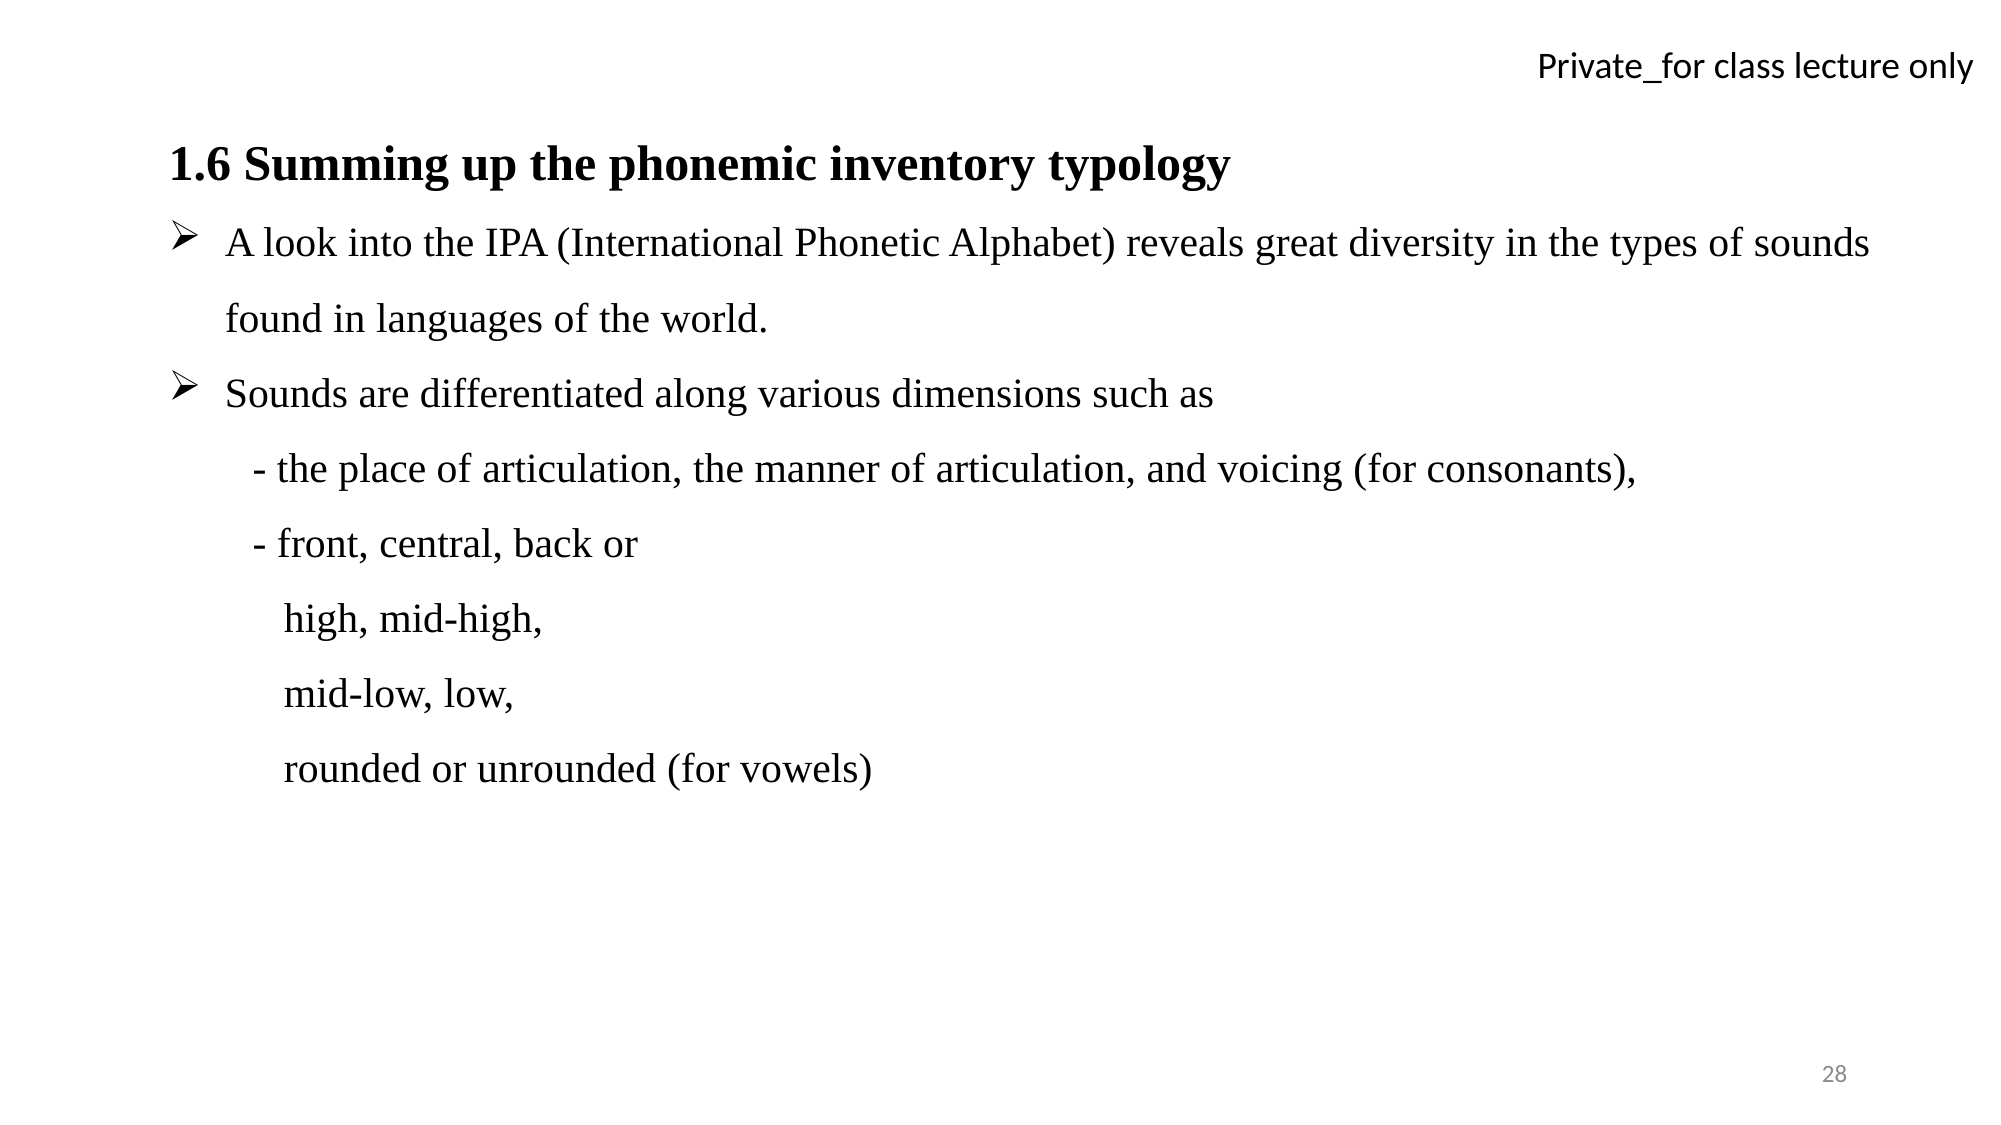

1.6 Summing up the phonemic inventory typology
A look into the IPA (International Phonetic Alphabet) reveals great diversity in the types of sounds found in languages of the world.
Sounds are differentiated along various dimensions such as
        - the place of articulation, the manner of articulation, and voicing (for consonants),
        - front, central, back or
           high, mid-high,
           mid-low, low,
           rounded or unrounded (for vowels)

28